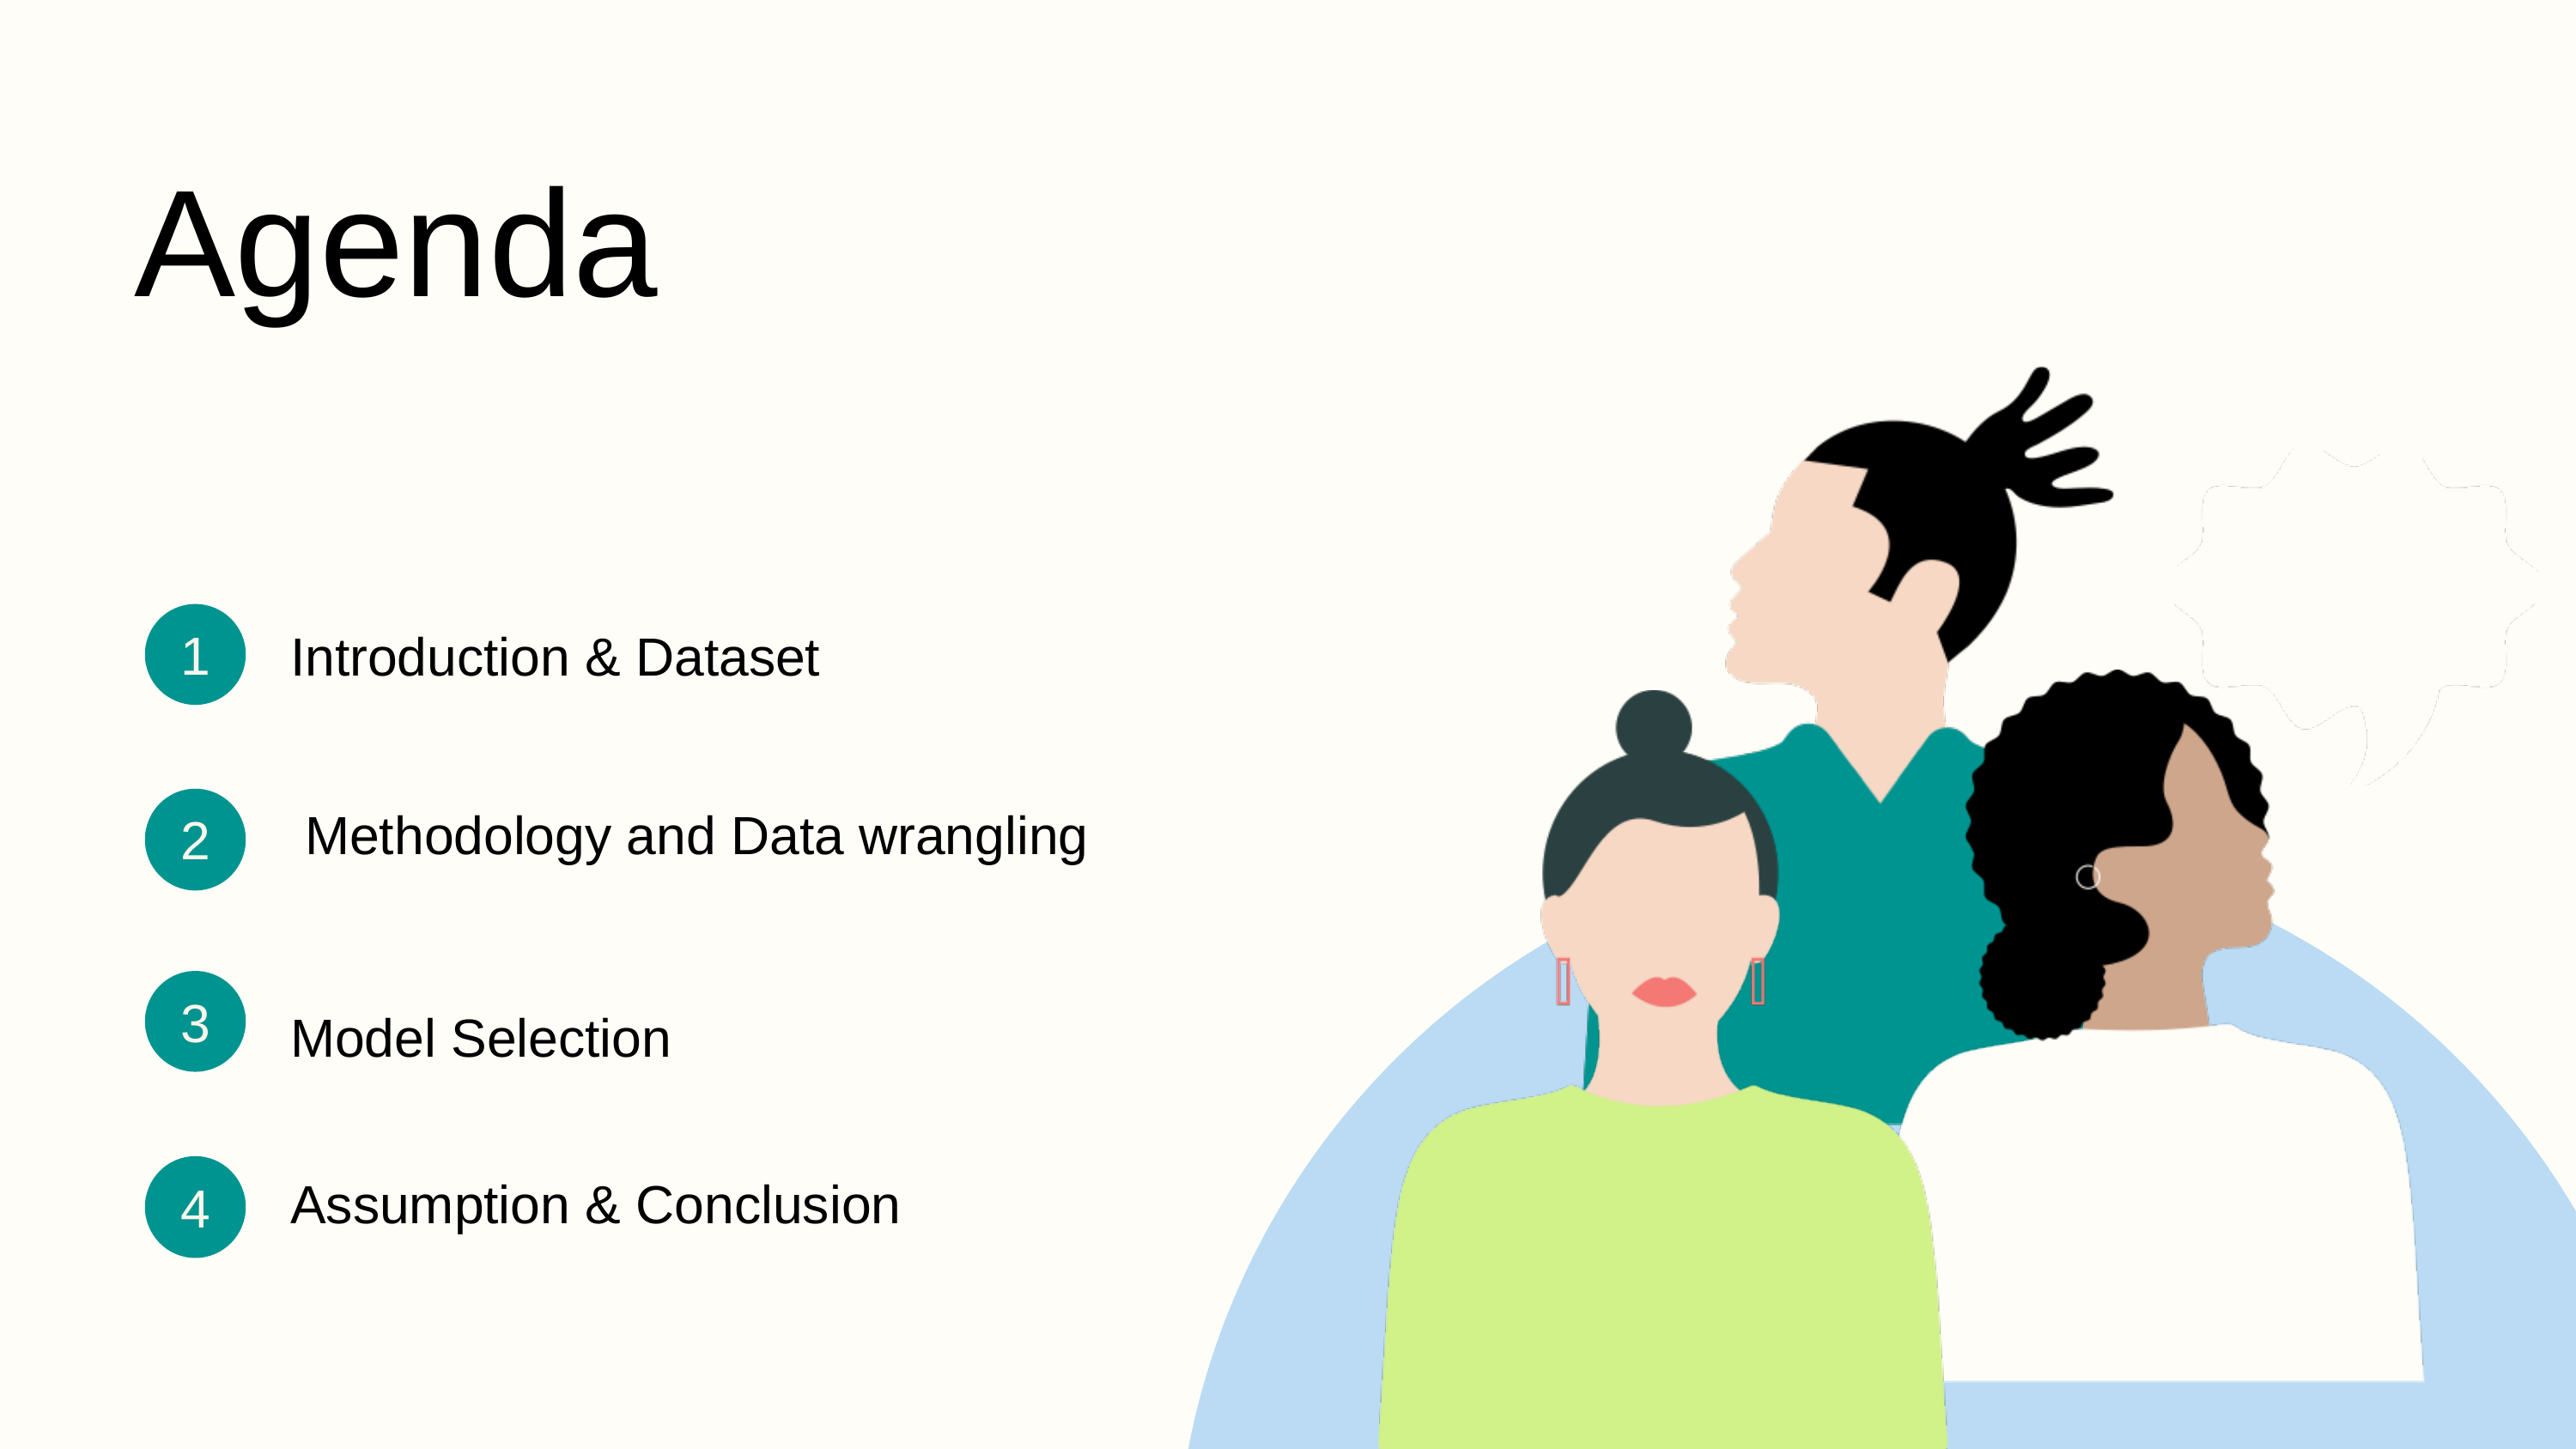

Agenda

1
Introduction & Dataset

2
 Methodology and Data wrangling

3
Model Selection

4
Assumption & Conclusion